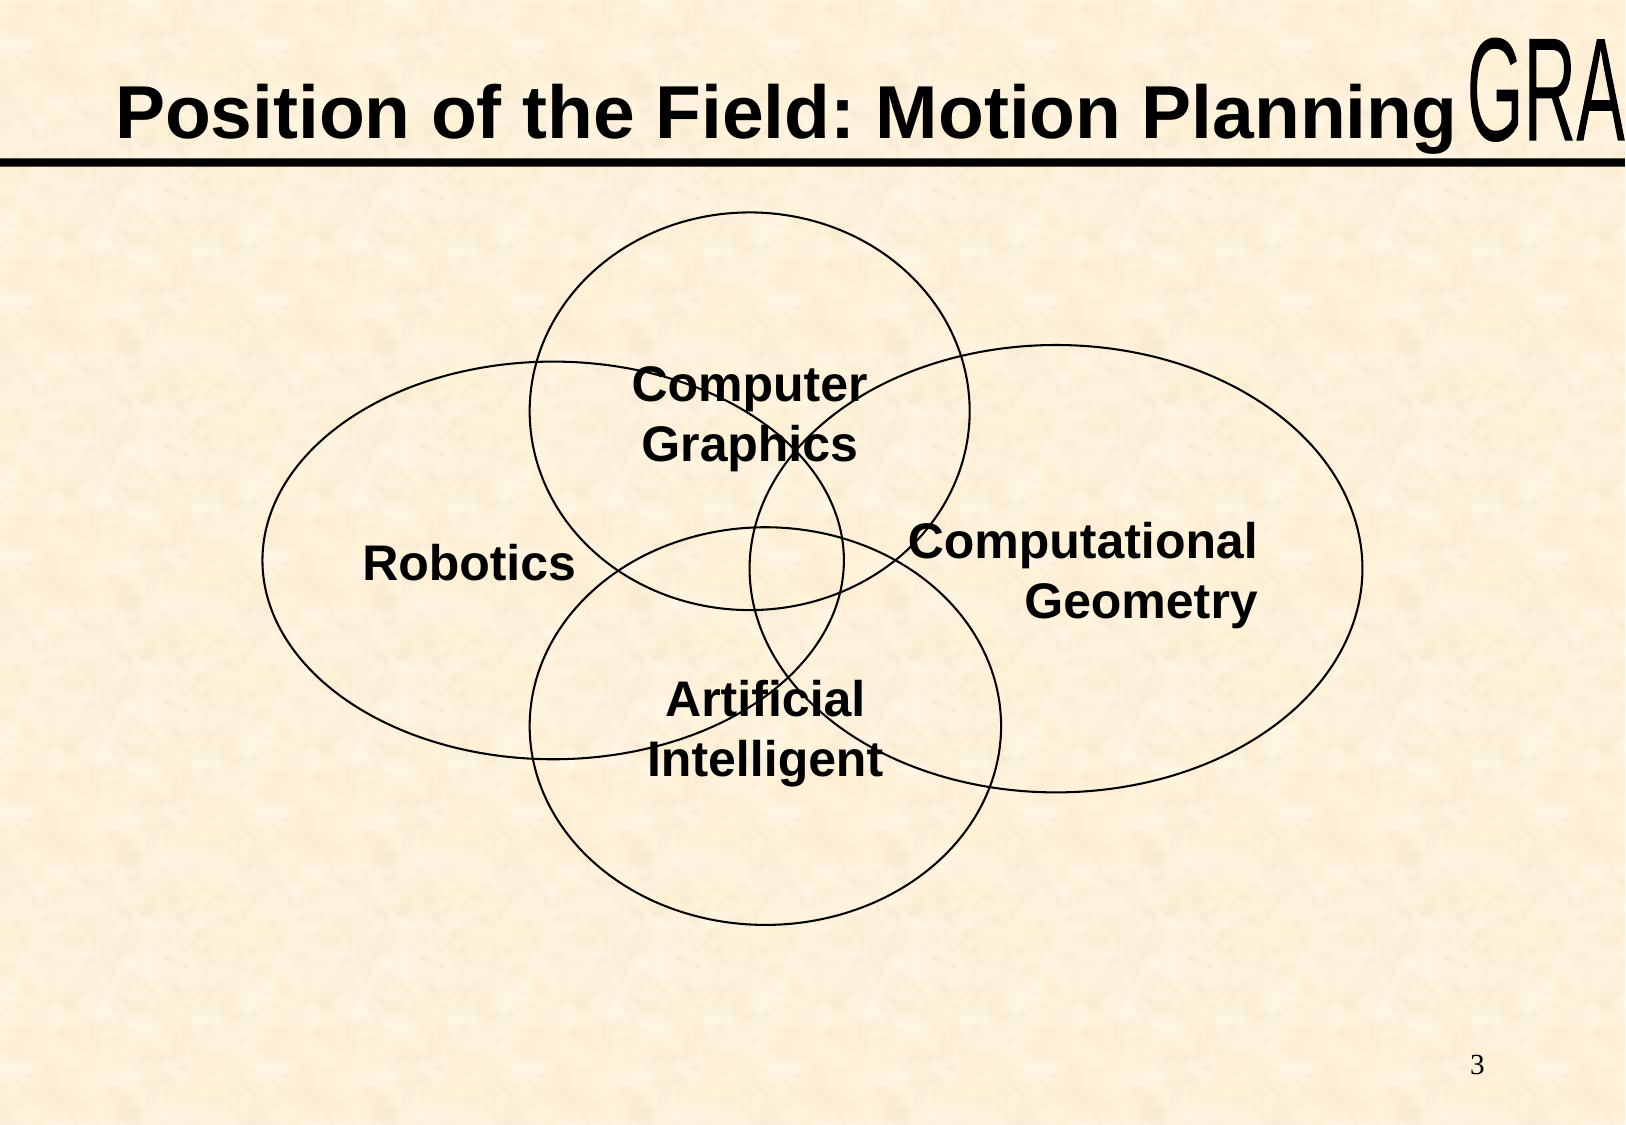

# Position of the Field: Motion Planning
Computer
Graphics
Computational
Geometry
Robotics
Artificial
Intelligent
3